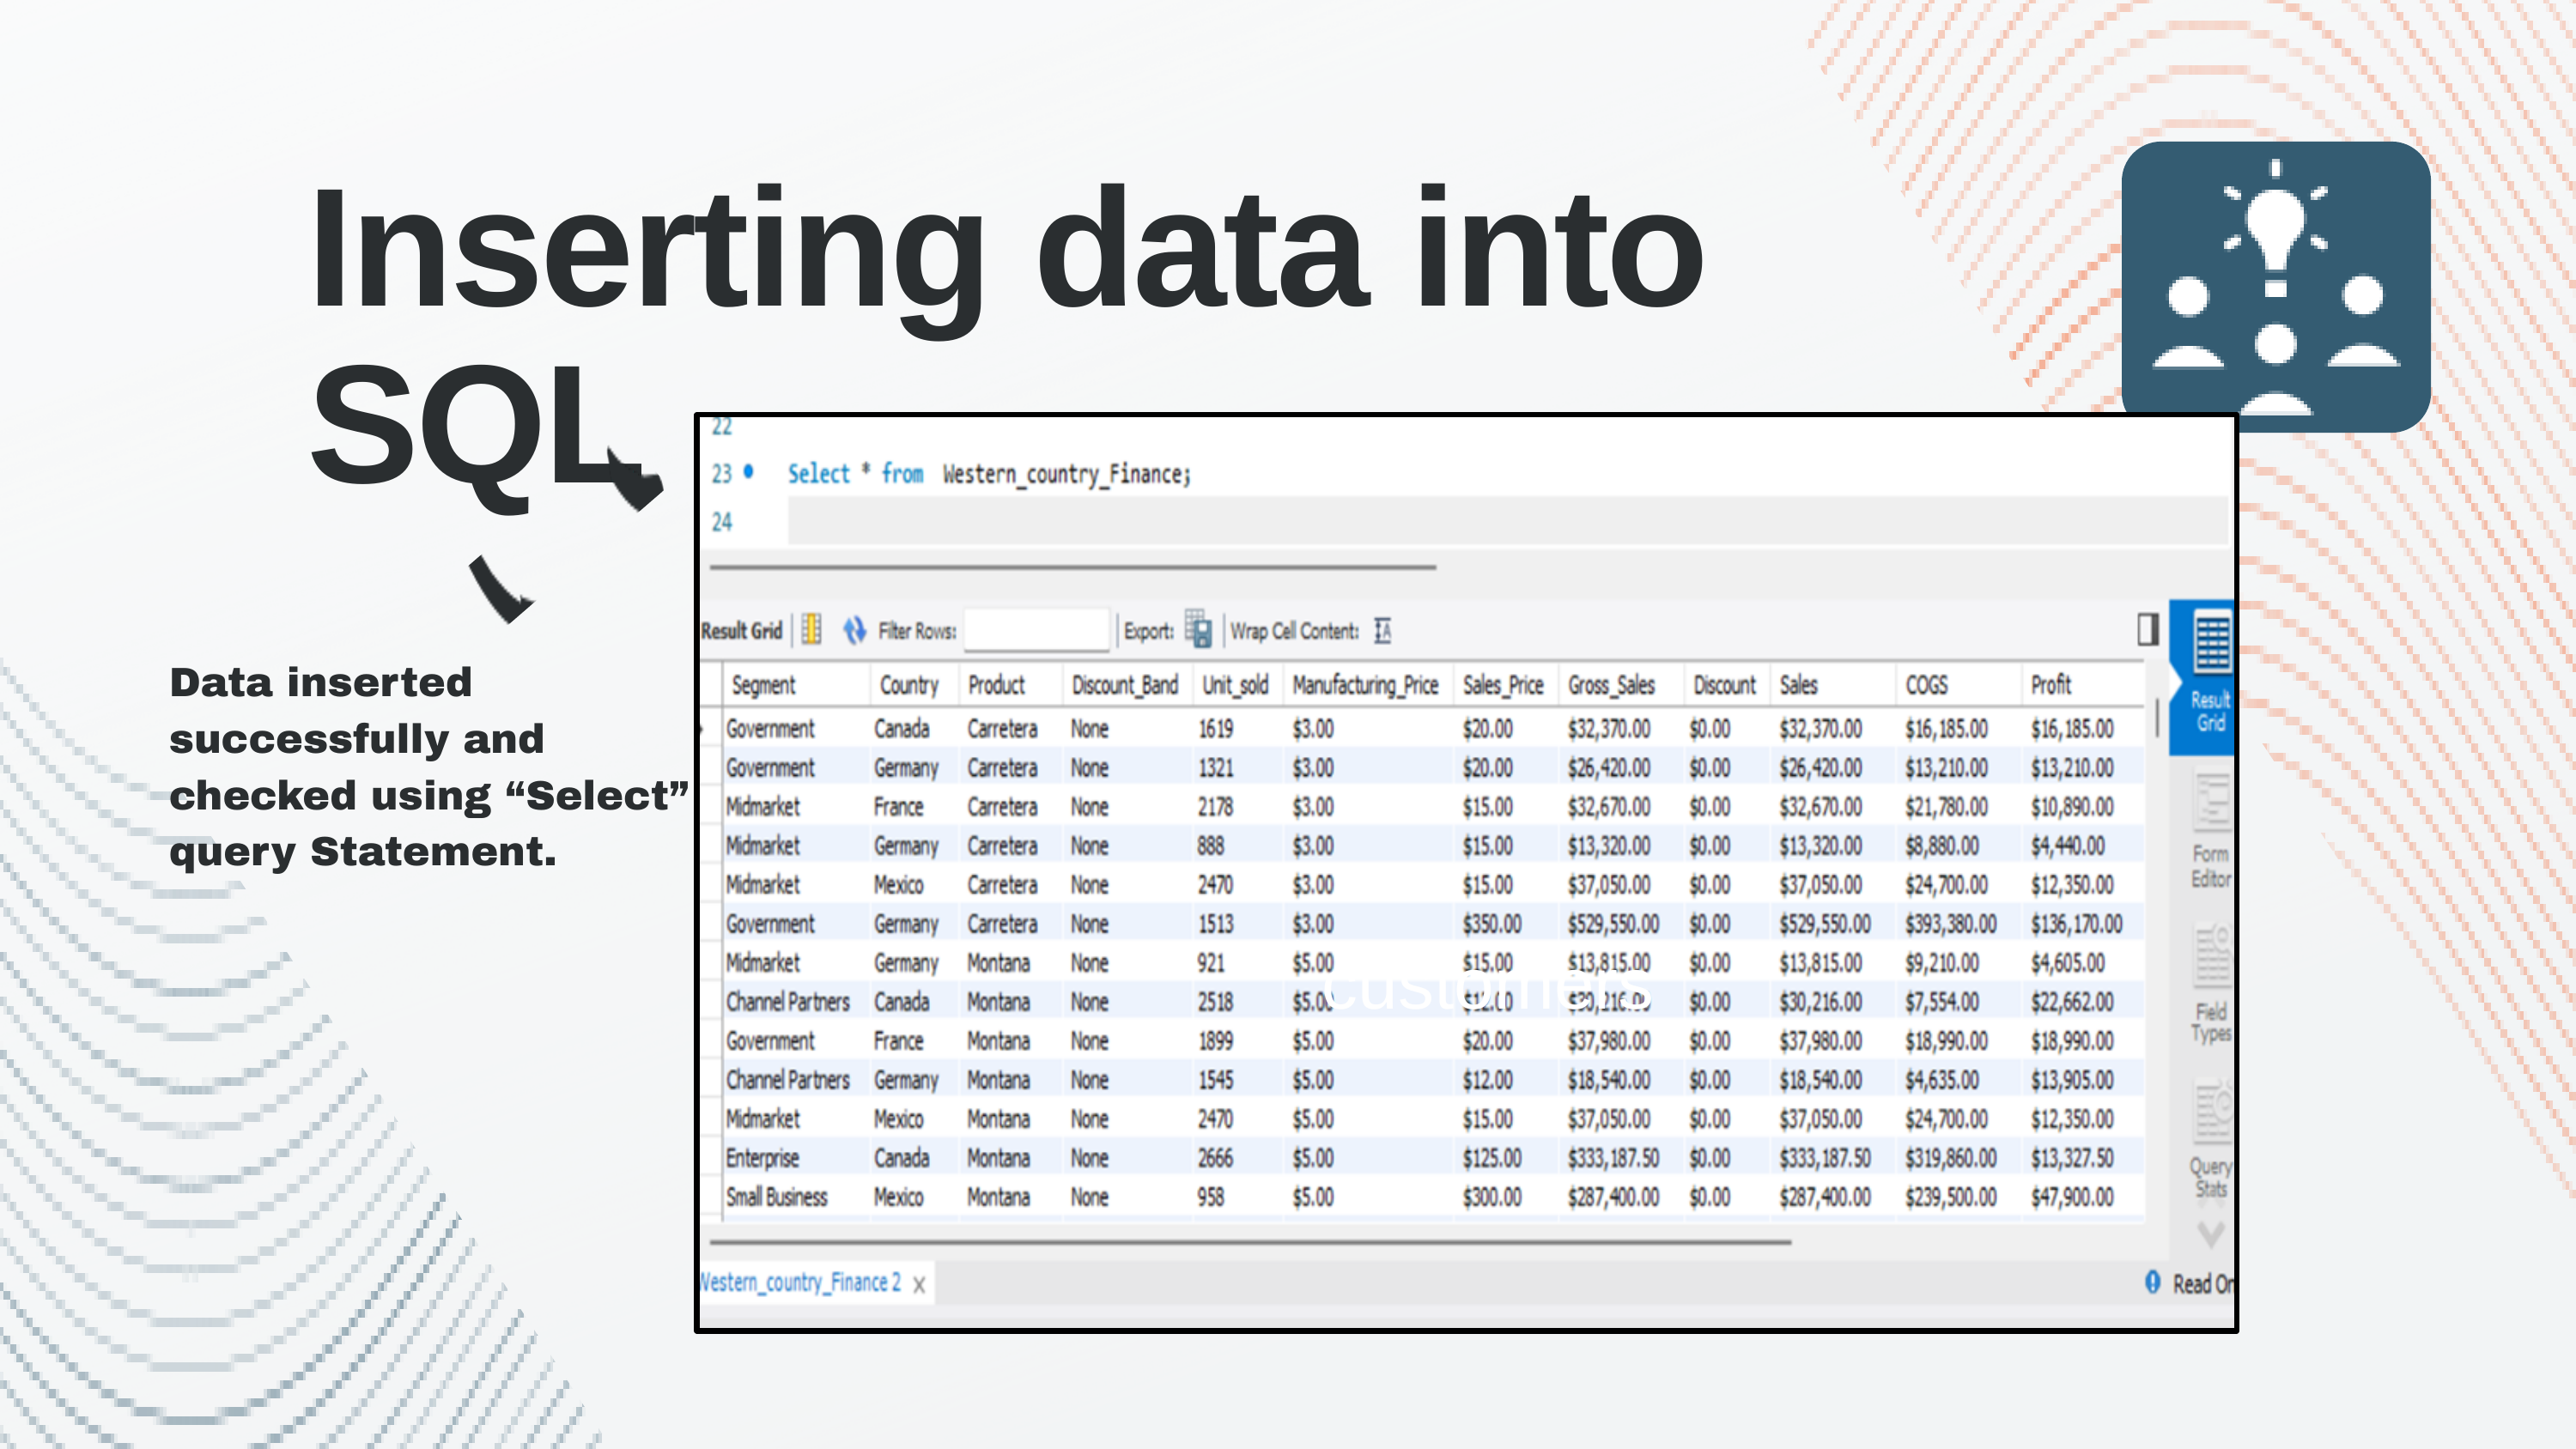

Inserting data into SQL

Data inserted successfully and checked using “Select” query Statement.

customers